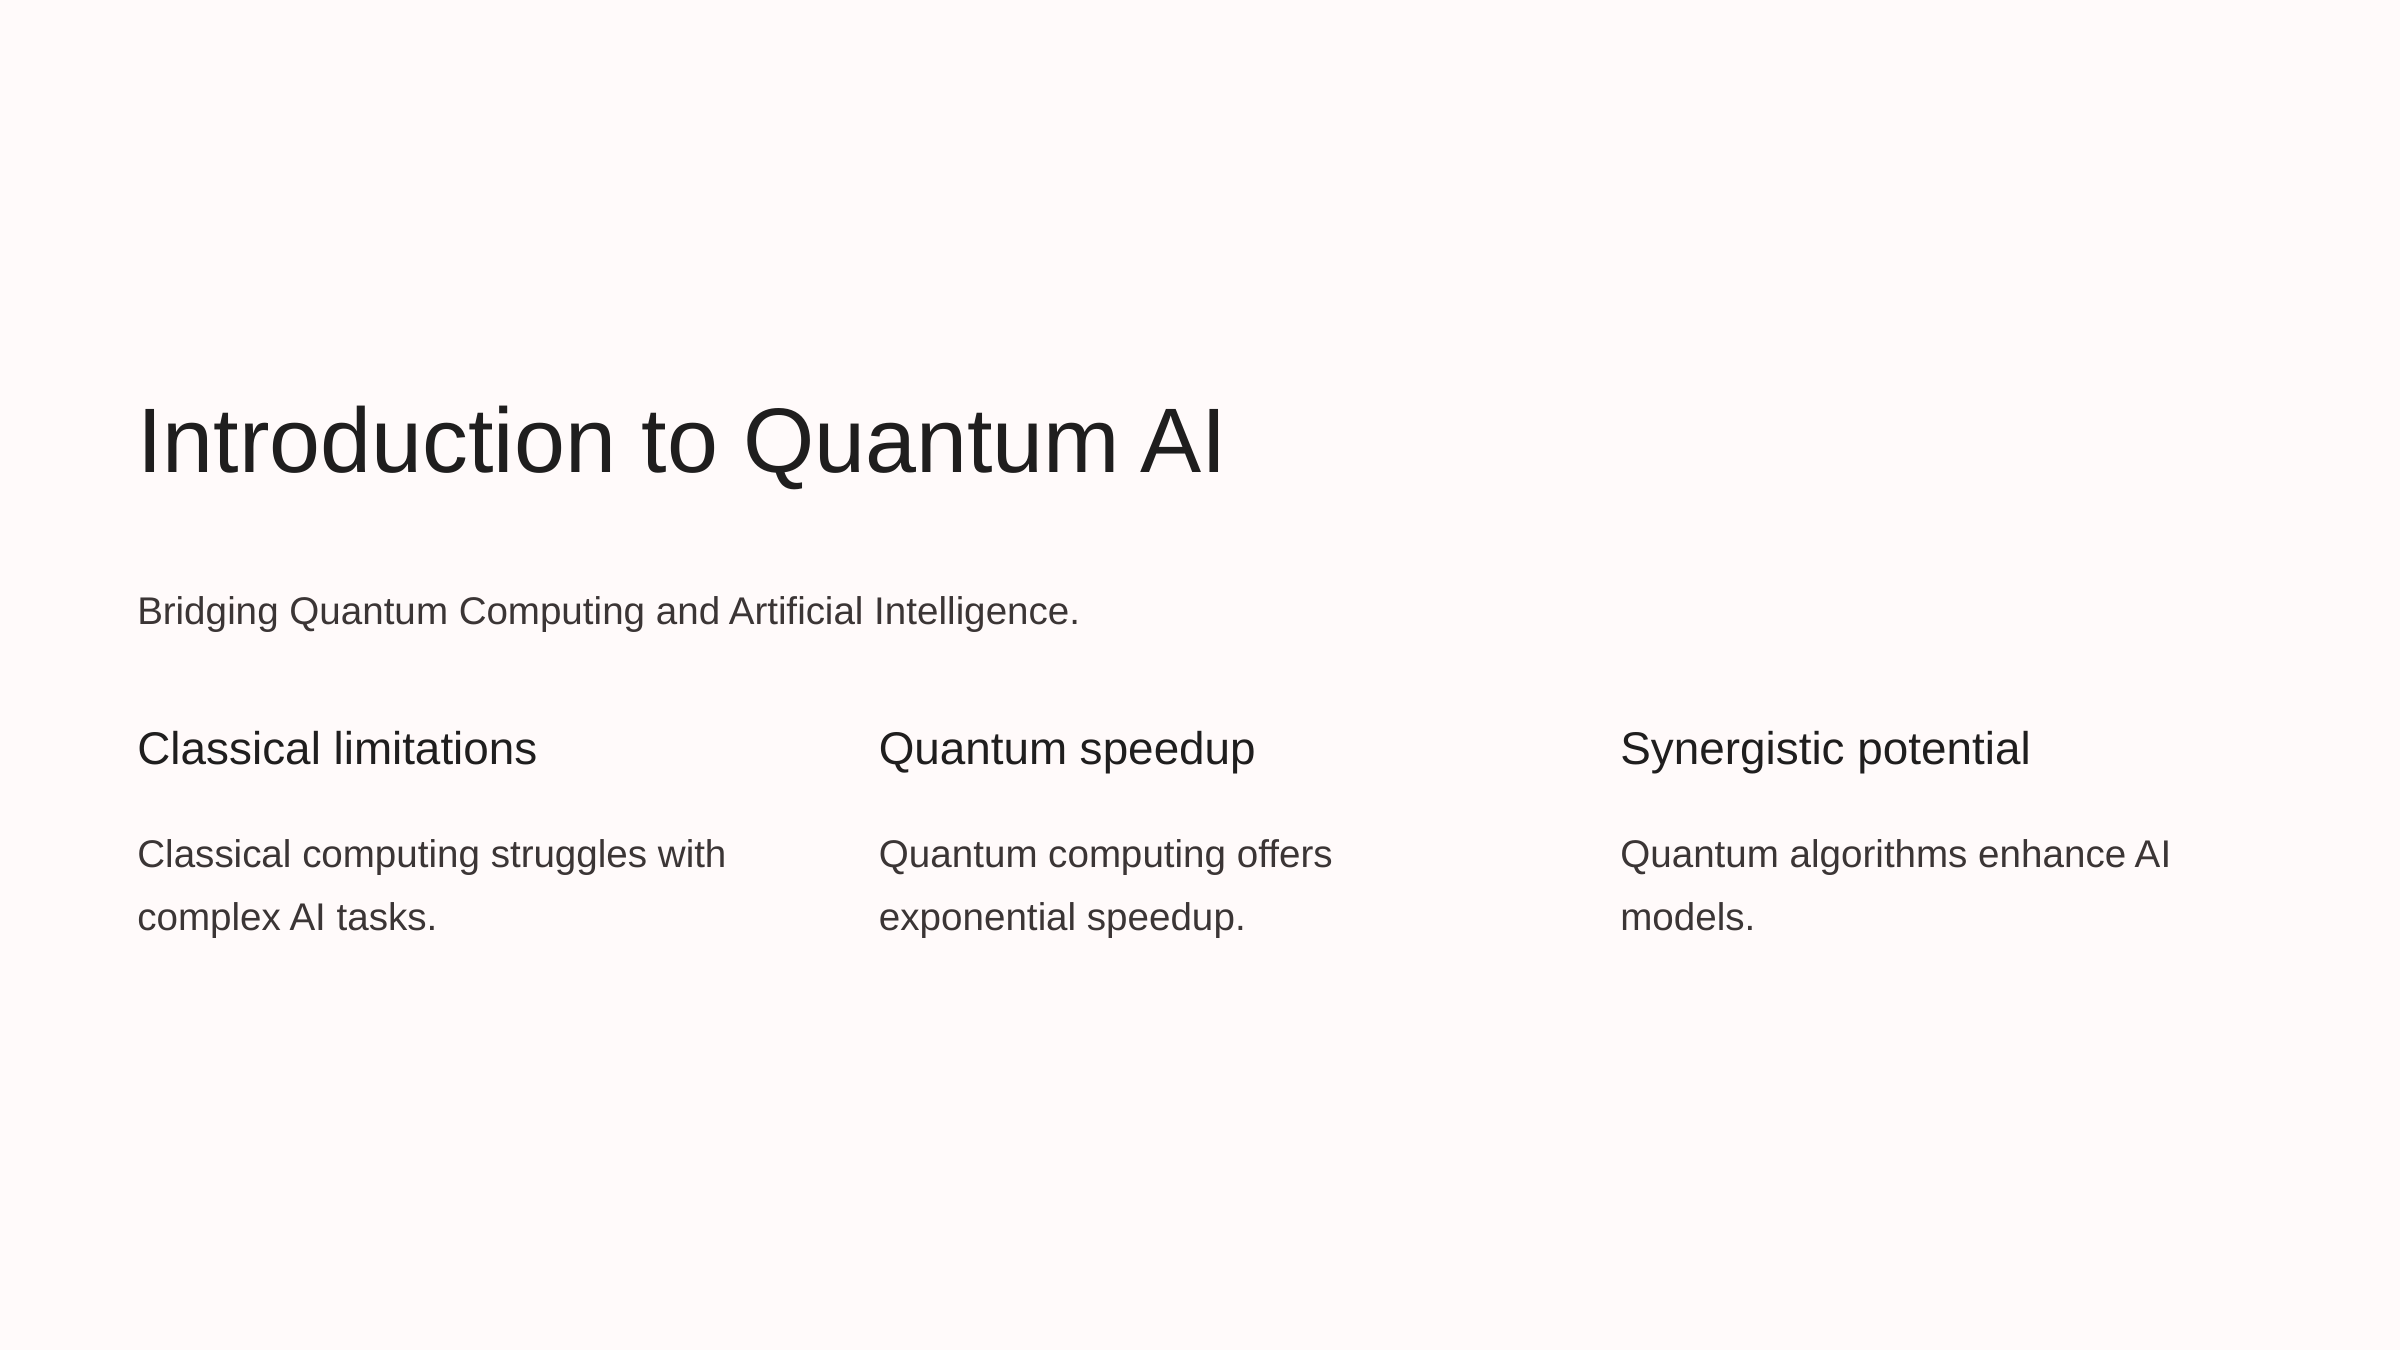

Introduction to Quantum AI
Bridging Quantum Computing and Artificial Intelligence.
Classical limitations
Quantum speedup
Synergistic potential
Classical computing struggles with complex AI tasks.
Quantum computing offers exponential speedup.
Quantum algorithms enhance AI models.